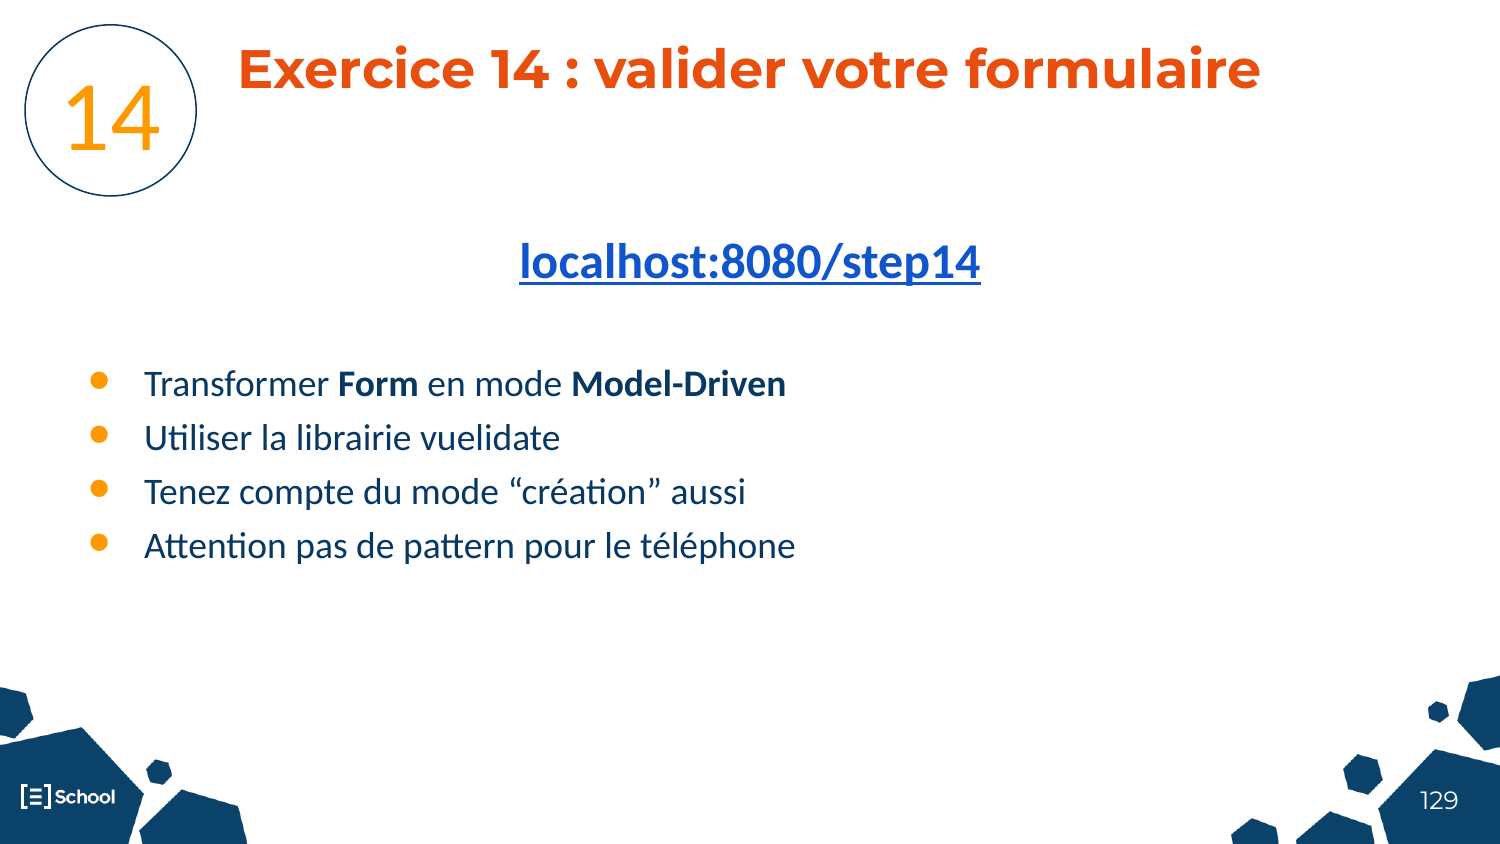

Exercice 14 : valider votre formulaire

14
localhost:8080/step14
Transformer Form en mode Model-Driven
Utiliser la librairie vuelidate
Tenez compte du mode “création” aussi
Attention pas de pattern pour le téléphone

129